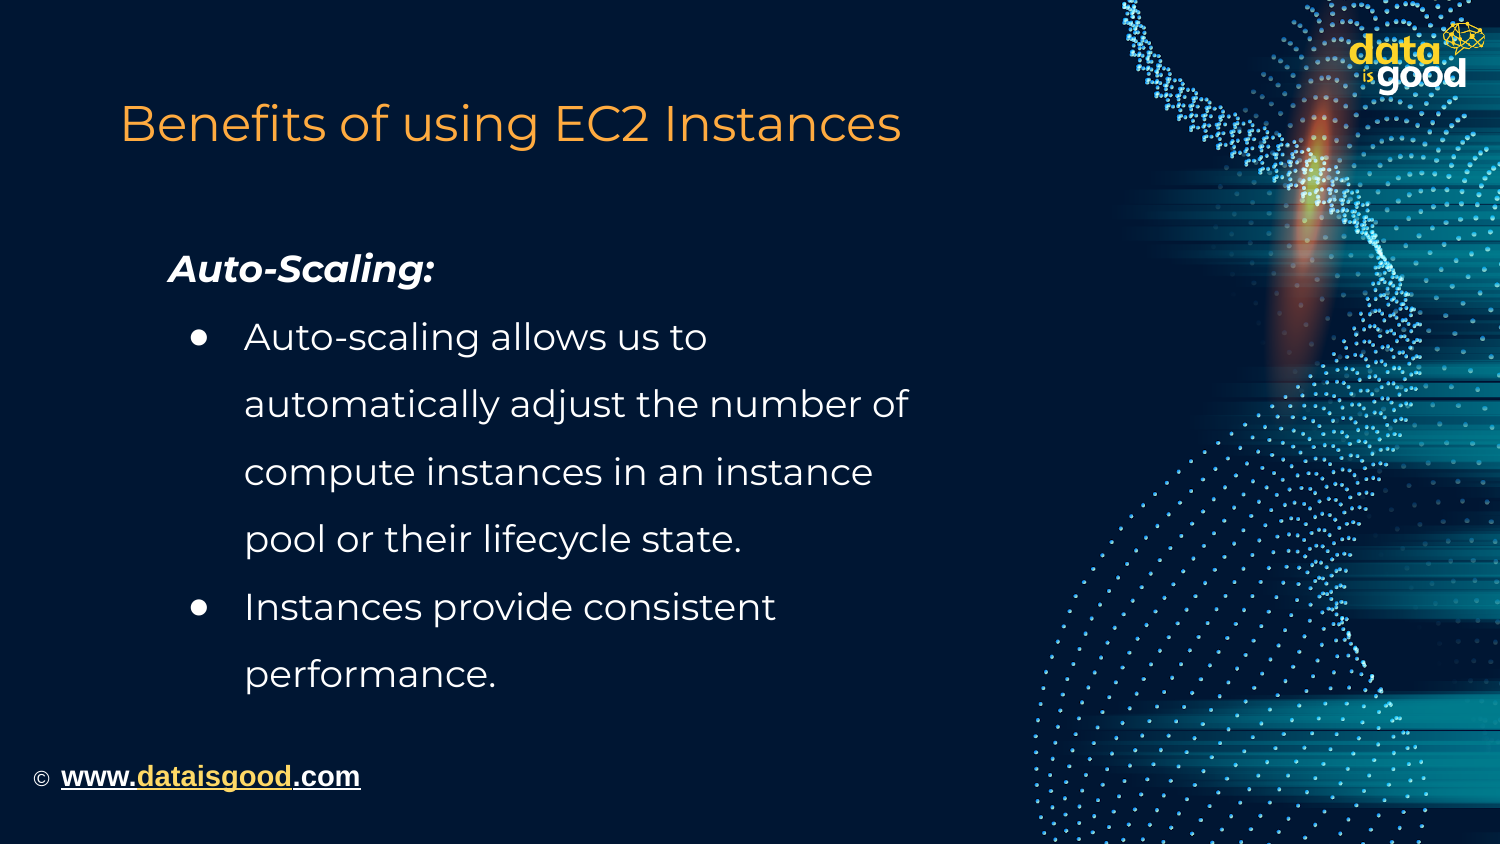

# Benefits of using EC2 Instances
Auto-Scaling:
Auto-scaling allows us to automatically adjust the number of compute instances in an instance pool or their lifecycle state.
Instances provide consistent performance.